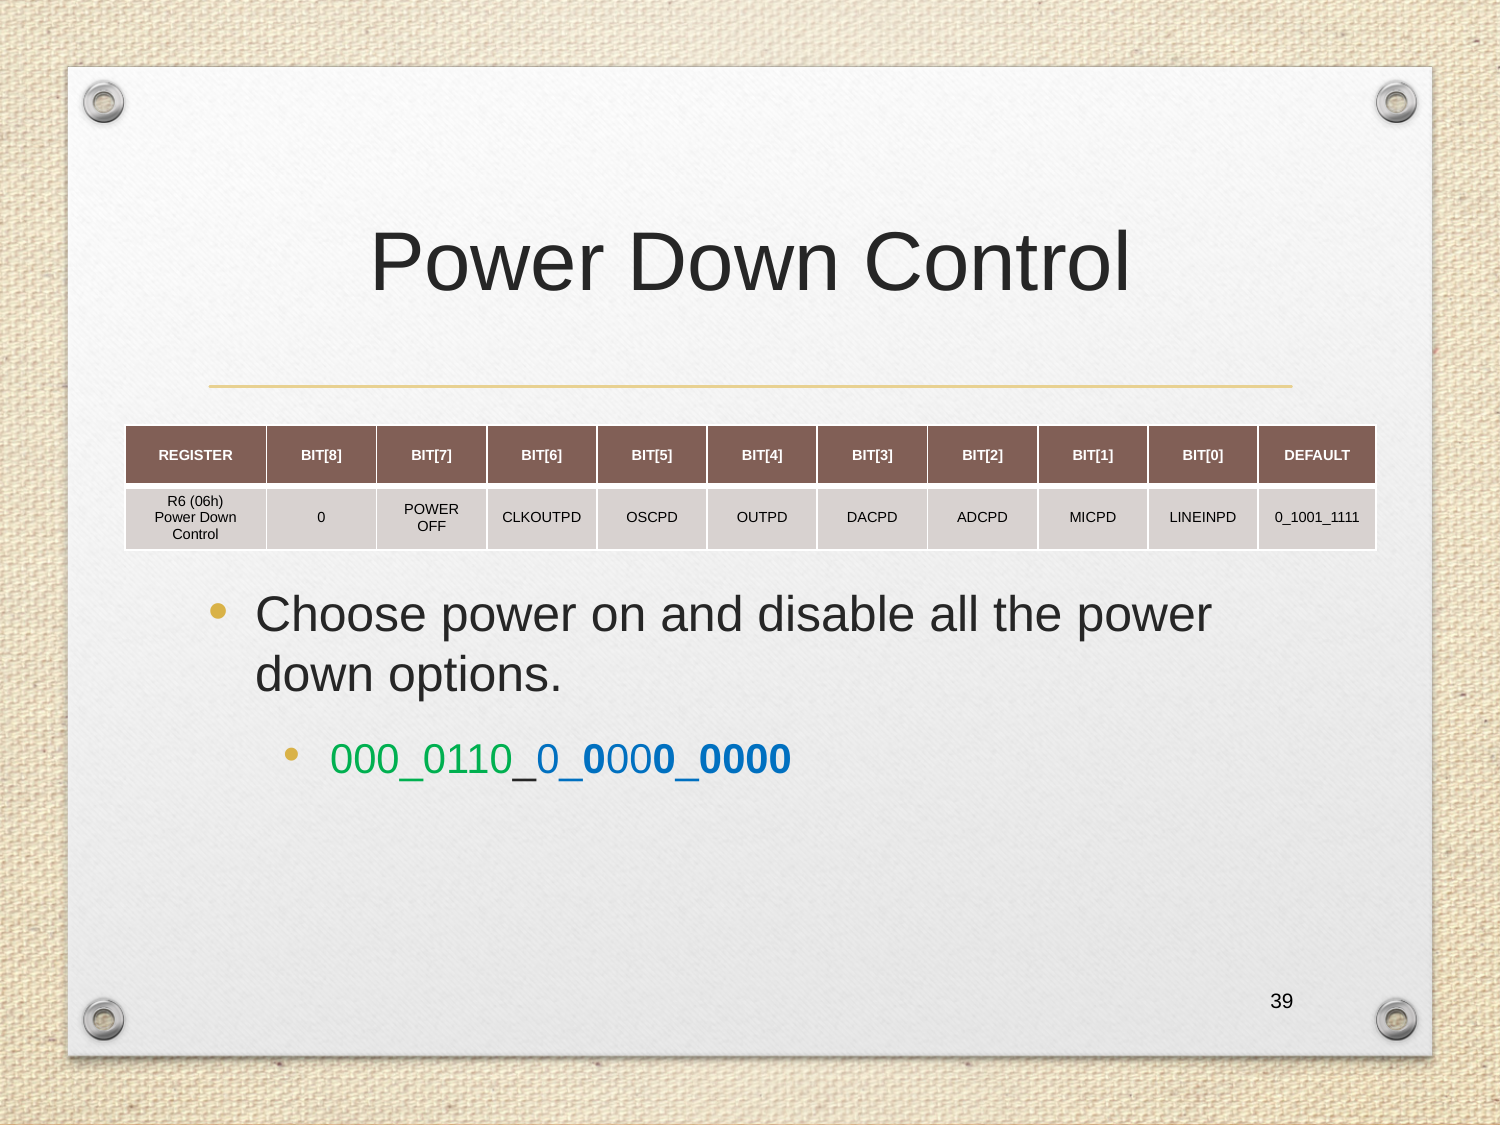

# Power Down Control

Choose power on and disable all the power down options.
000_0110_0_0000_0000
| REGISTER | BIT[8] | BIT[7] | BIT[6] | BIT[5] | BIT[4] | BIT[3] | BIT[2] | BIT[1] | BIT[0] | DEFAULT |
| --- | --- | --- | --- | --- | --- | --- | --- | --- | --- | --- |
| R6 (06h) Power Down Control | 0 | POWER OFF | CLKOUTPD | OSCPD | OUTPD | DACPD | ADCPD | MICPD | LINEINPD | 0\_1001\_1111 |
39